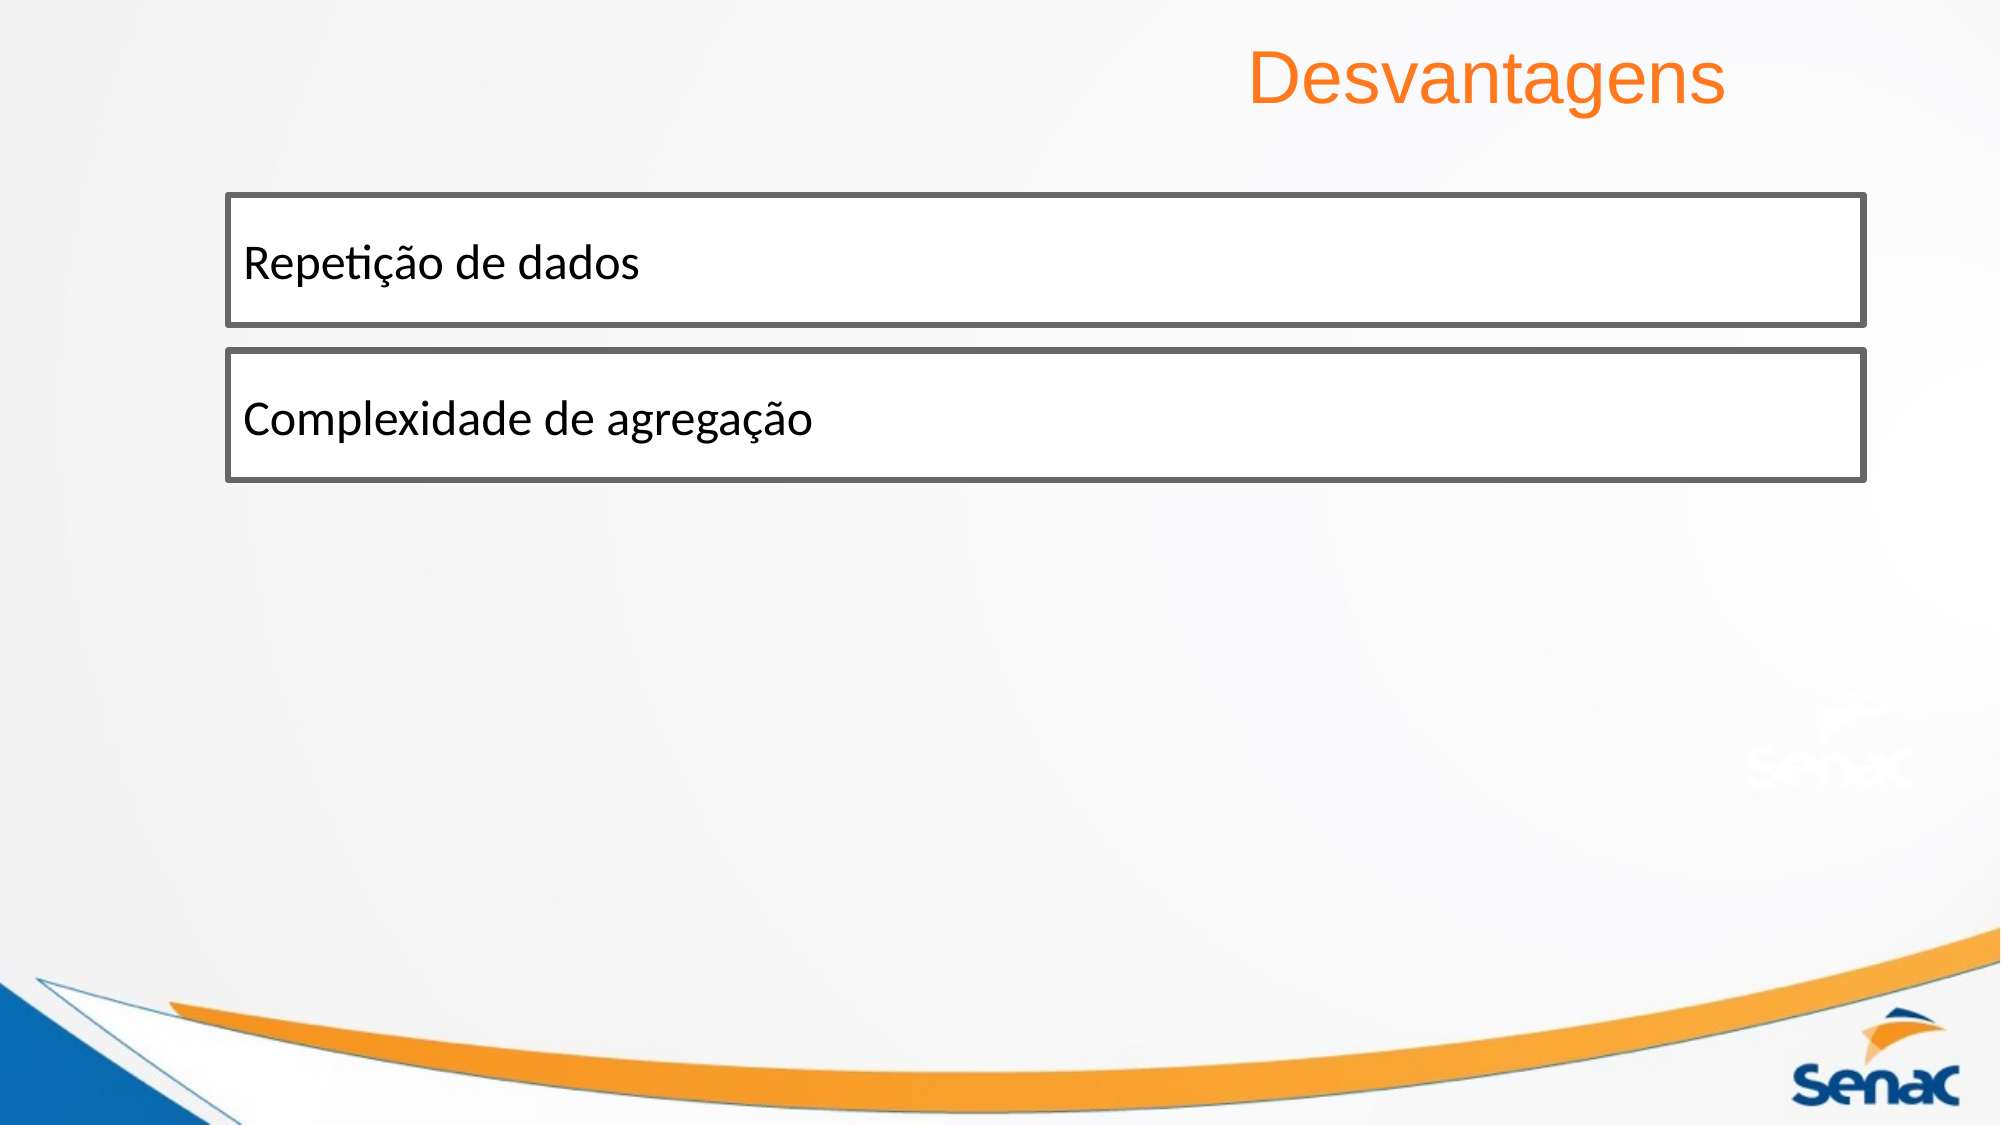

Desvantagens
Repetição de dados
Complexidade de agregação